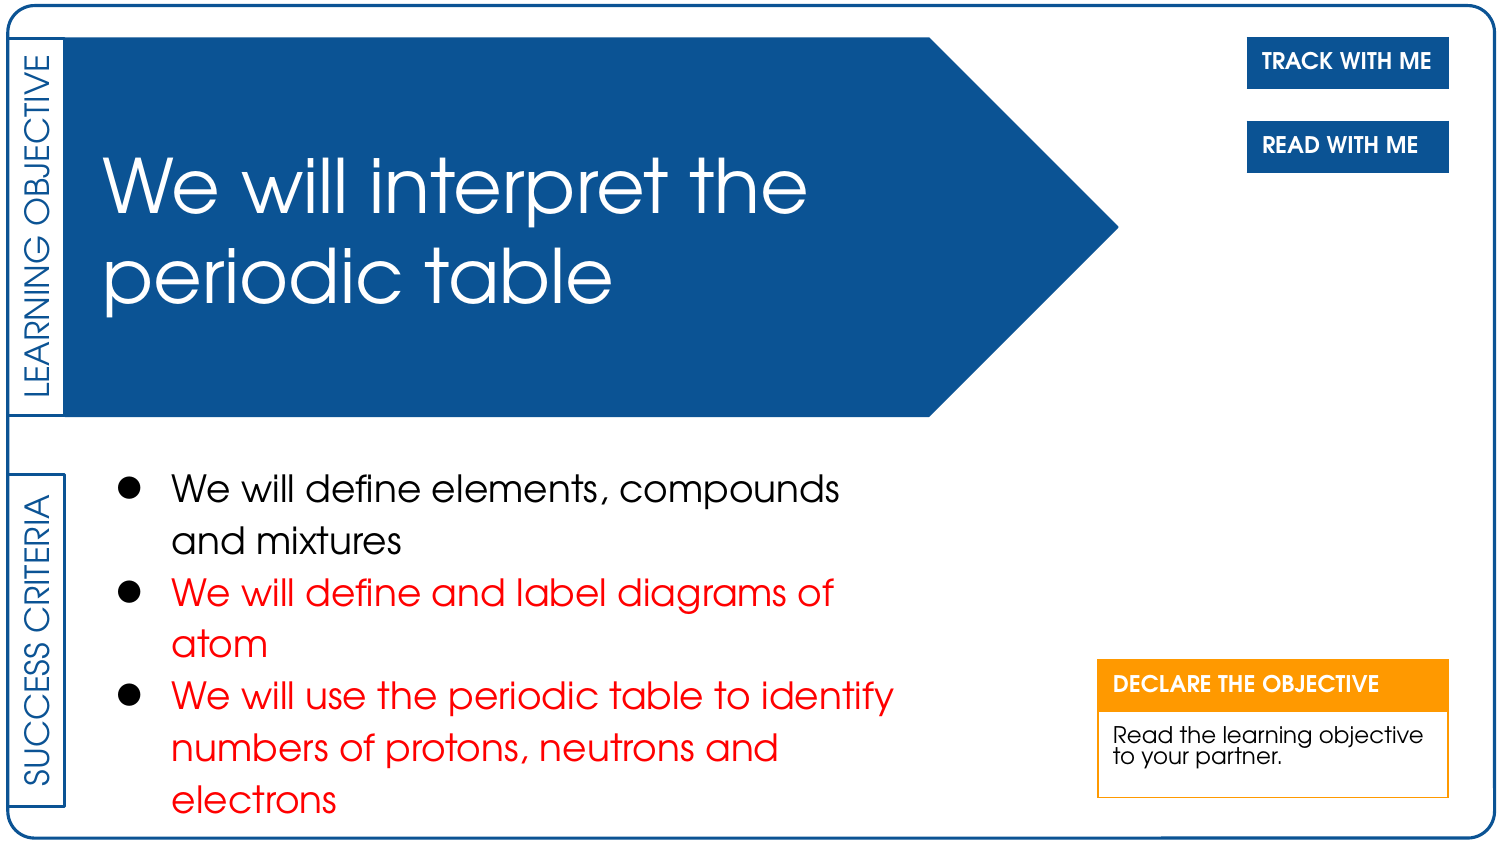

| TRACK WITH ME |
| --- |
# We will interpret the periodic table
| READ WITH ME |
| --- |
We will define elements, compounds and mixtures
We will define and label diagrams of atom
We will use the periodic table to identify numbers of protons, neutrons and electrons
| DECLARE THE OBJECTIVE |
| --- |
| Read the learning objective to your partner. |